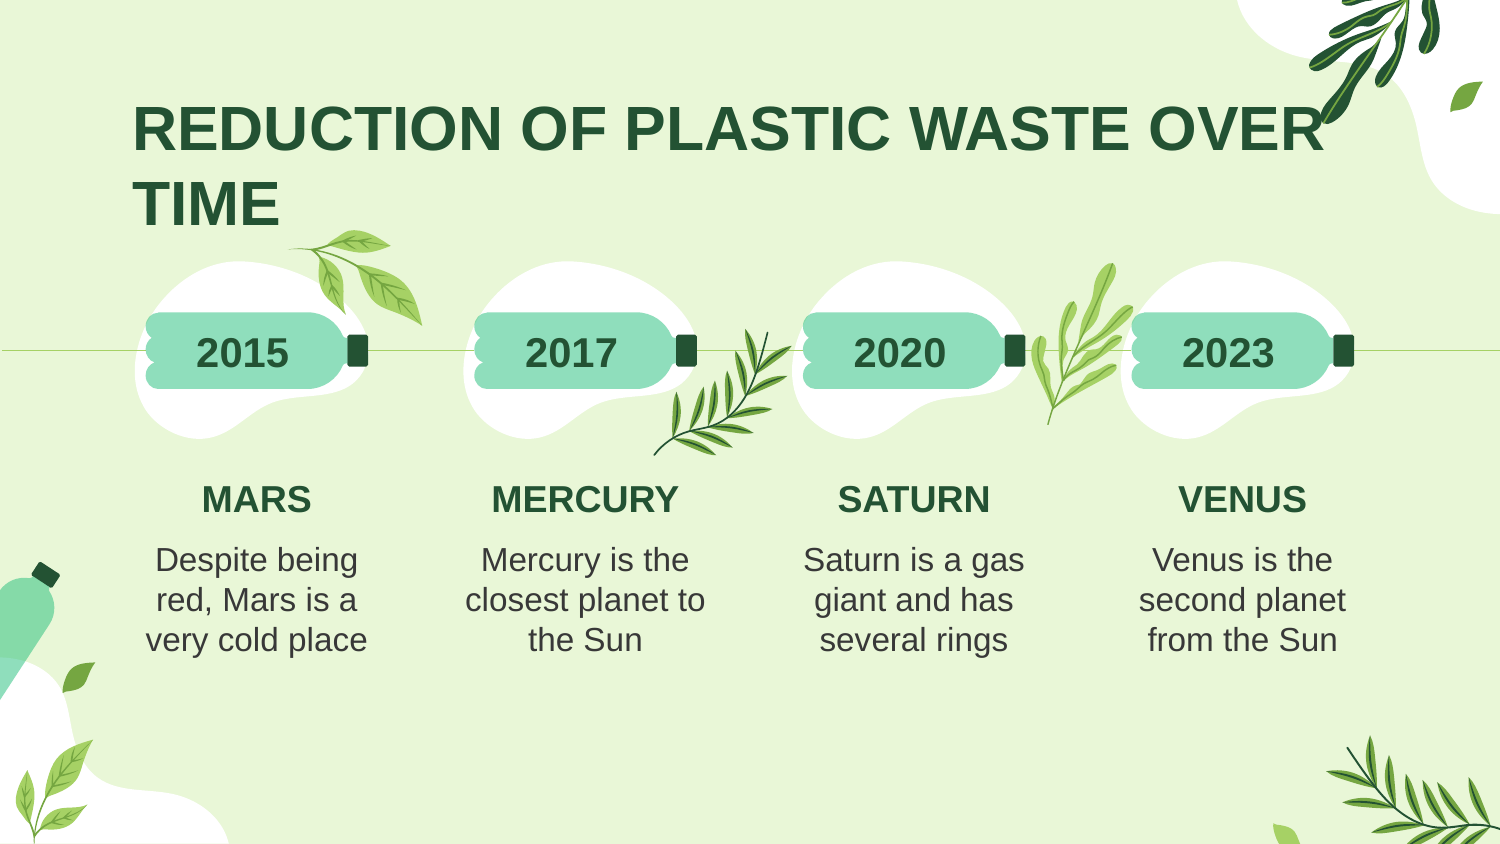

# REDUCTION OF PLASTIC WASTE OVER TIME

2015
2017
2020
2023

MARS
MERCURY
SATURN
VENUS
Despite being red, Mars is a very cold place
Mercury is the closest planet to the Sun
Saturn is a gas giant and has several rings
Venus is the second planet from the Sun